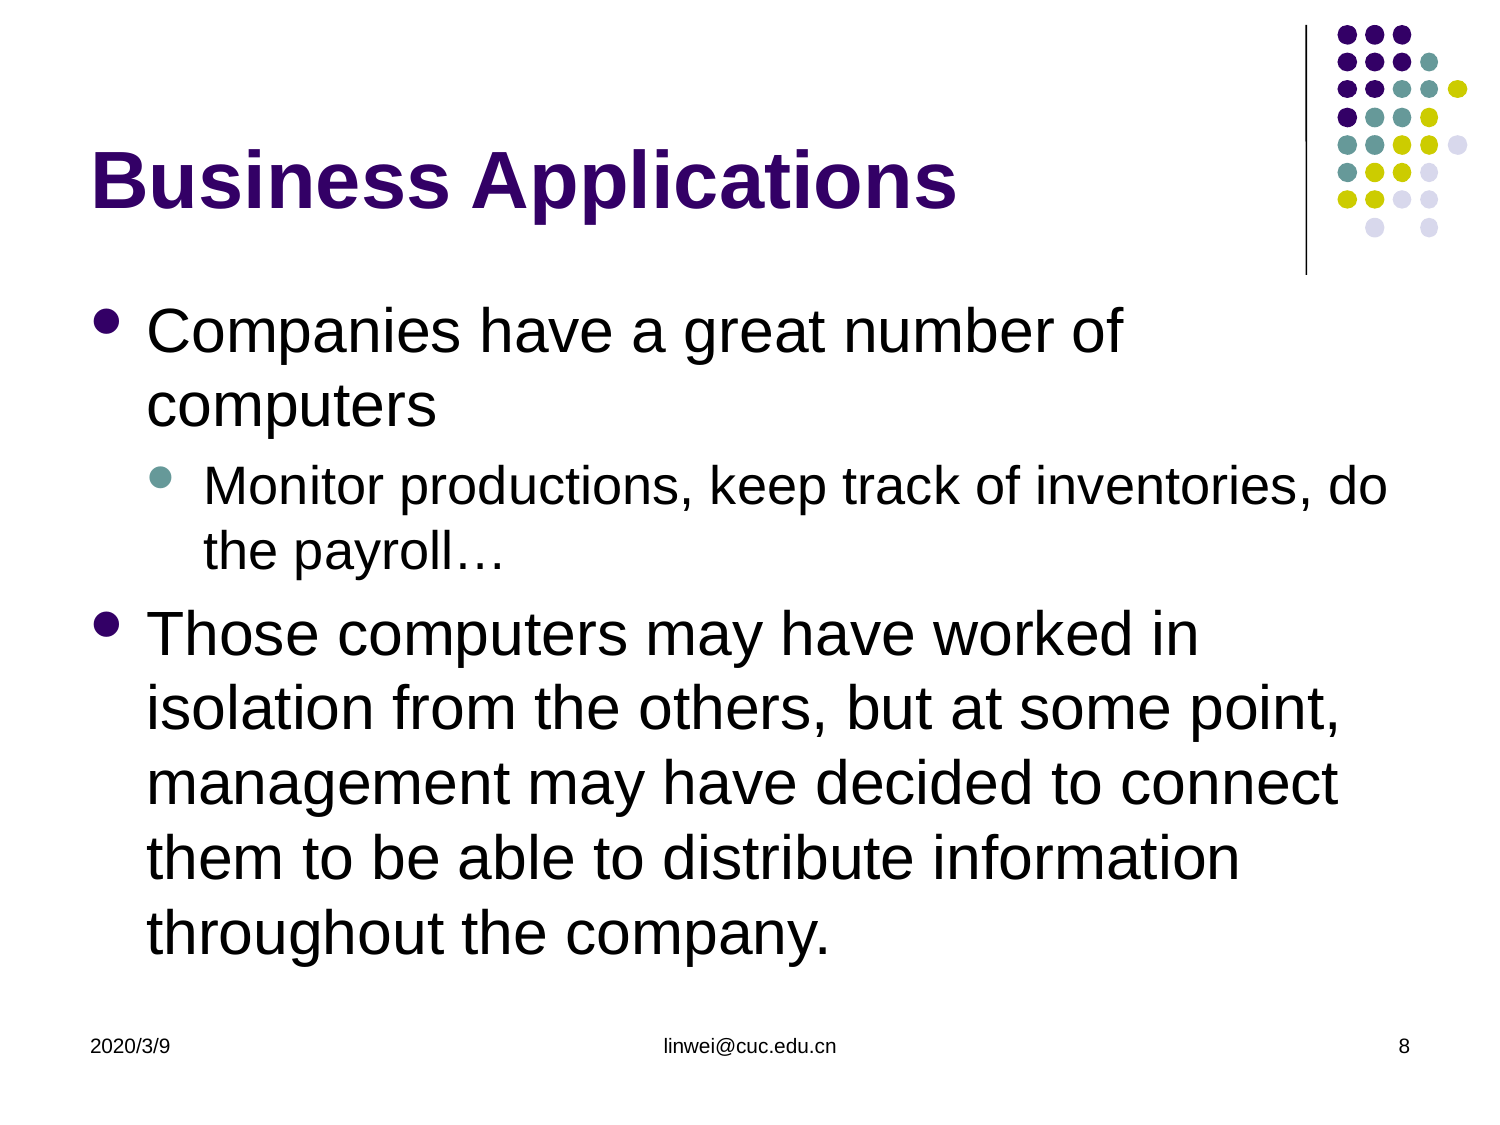

# Business Applications
Companies have a great number of computers
Monitor productions, keep track of inventories, do the payroll…
Those computers may have worked in isolation from the others, but at some point, management may have decided to connect them to be able to distribute information throughout the company.
2020/3/9
linwei@cuc.edu.cn
8